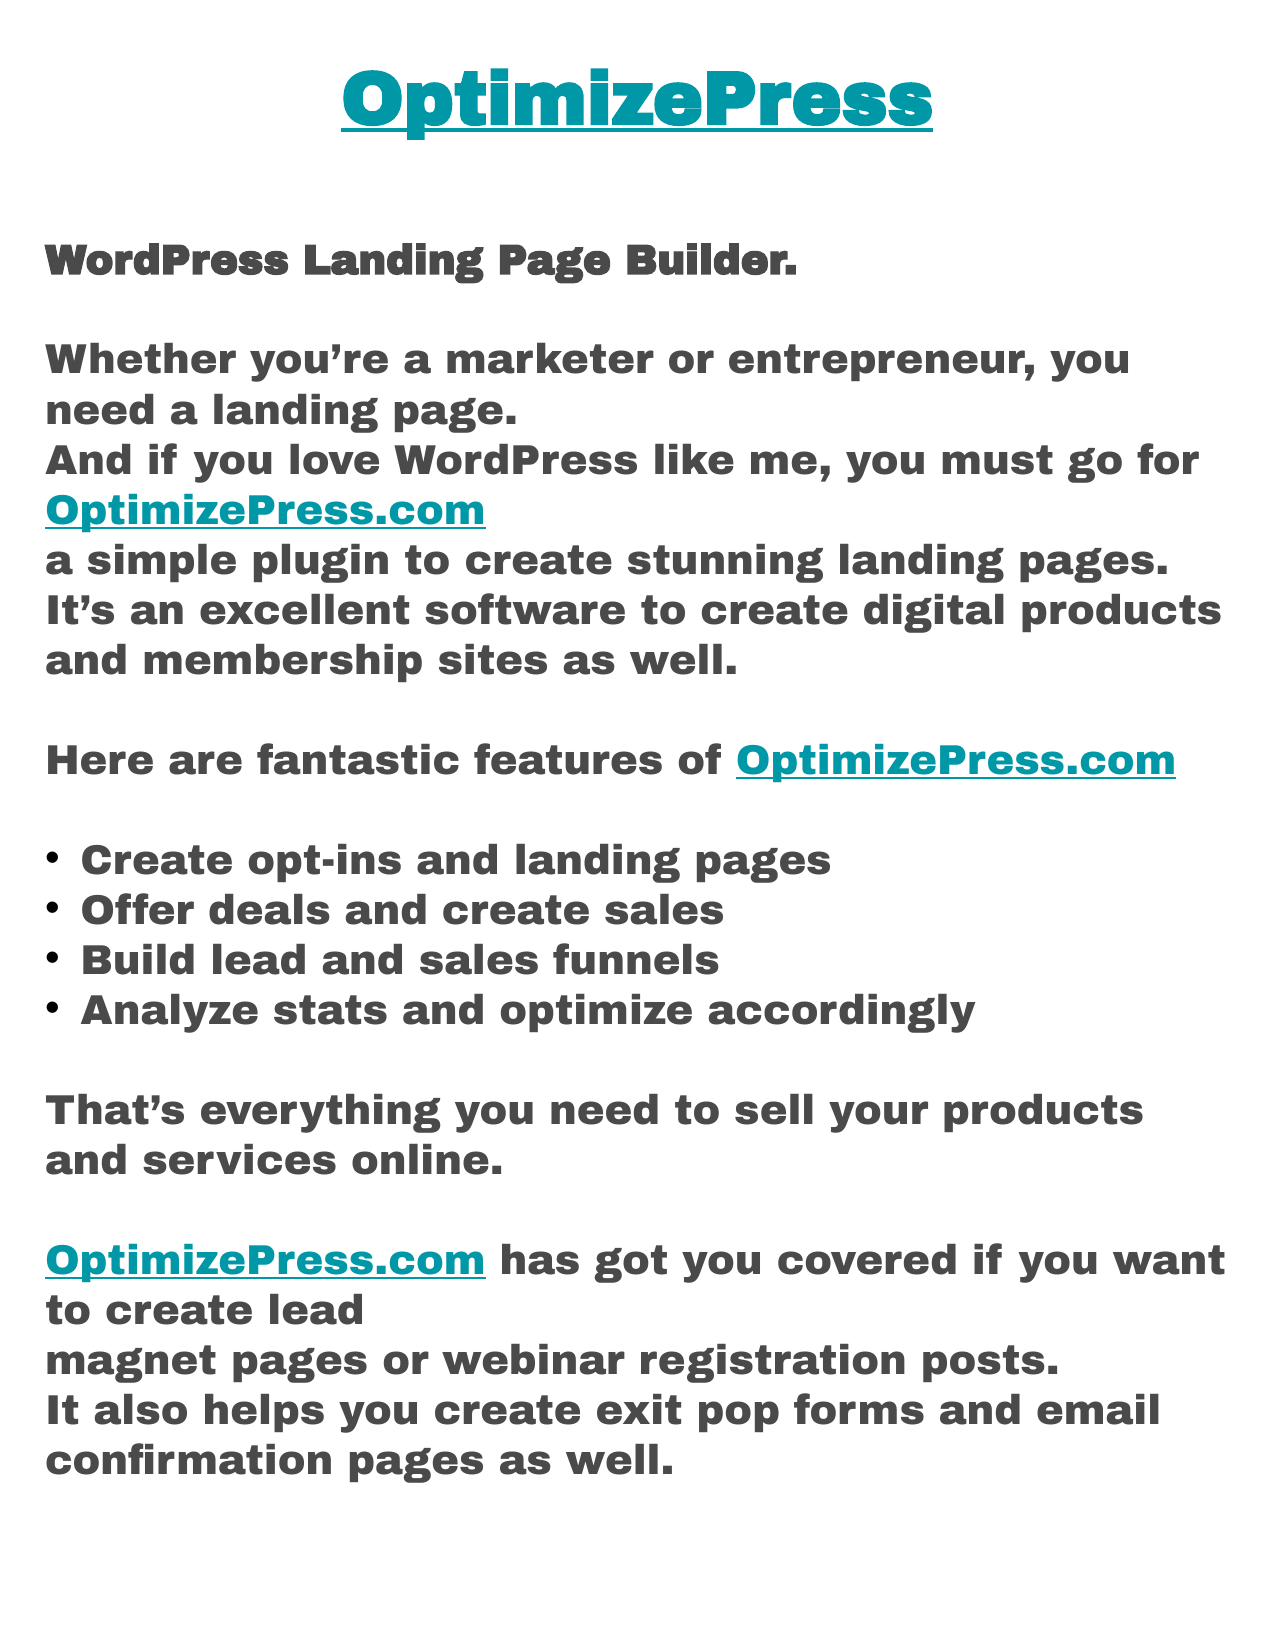

OptimizePress
WordPress Landing Page Builder.

Whether you’re a marketer or entrepreneur, you need a landing page.
And if you love WordPress like me, you must go for OptimizePress.com
a simple plugin to create stunning landing pages.
It’s an excellent software to create digital products and membership sites as well.

Here are fantastic features of OptimizePress.com

Create opt-ins and landing pages
Offer deals and create sales
Build lead and sales funnels
Analyze stats and optimize accordingly

That’s everything you need to sell your products and services online.
OptimizePress.com has got you covered if you want to create lead
magnet pages or webinar registration posts.
It also helps you create exit pop forms and email confirmation pages as well.